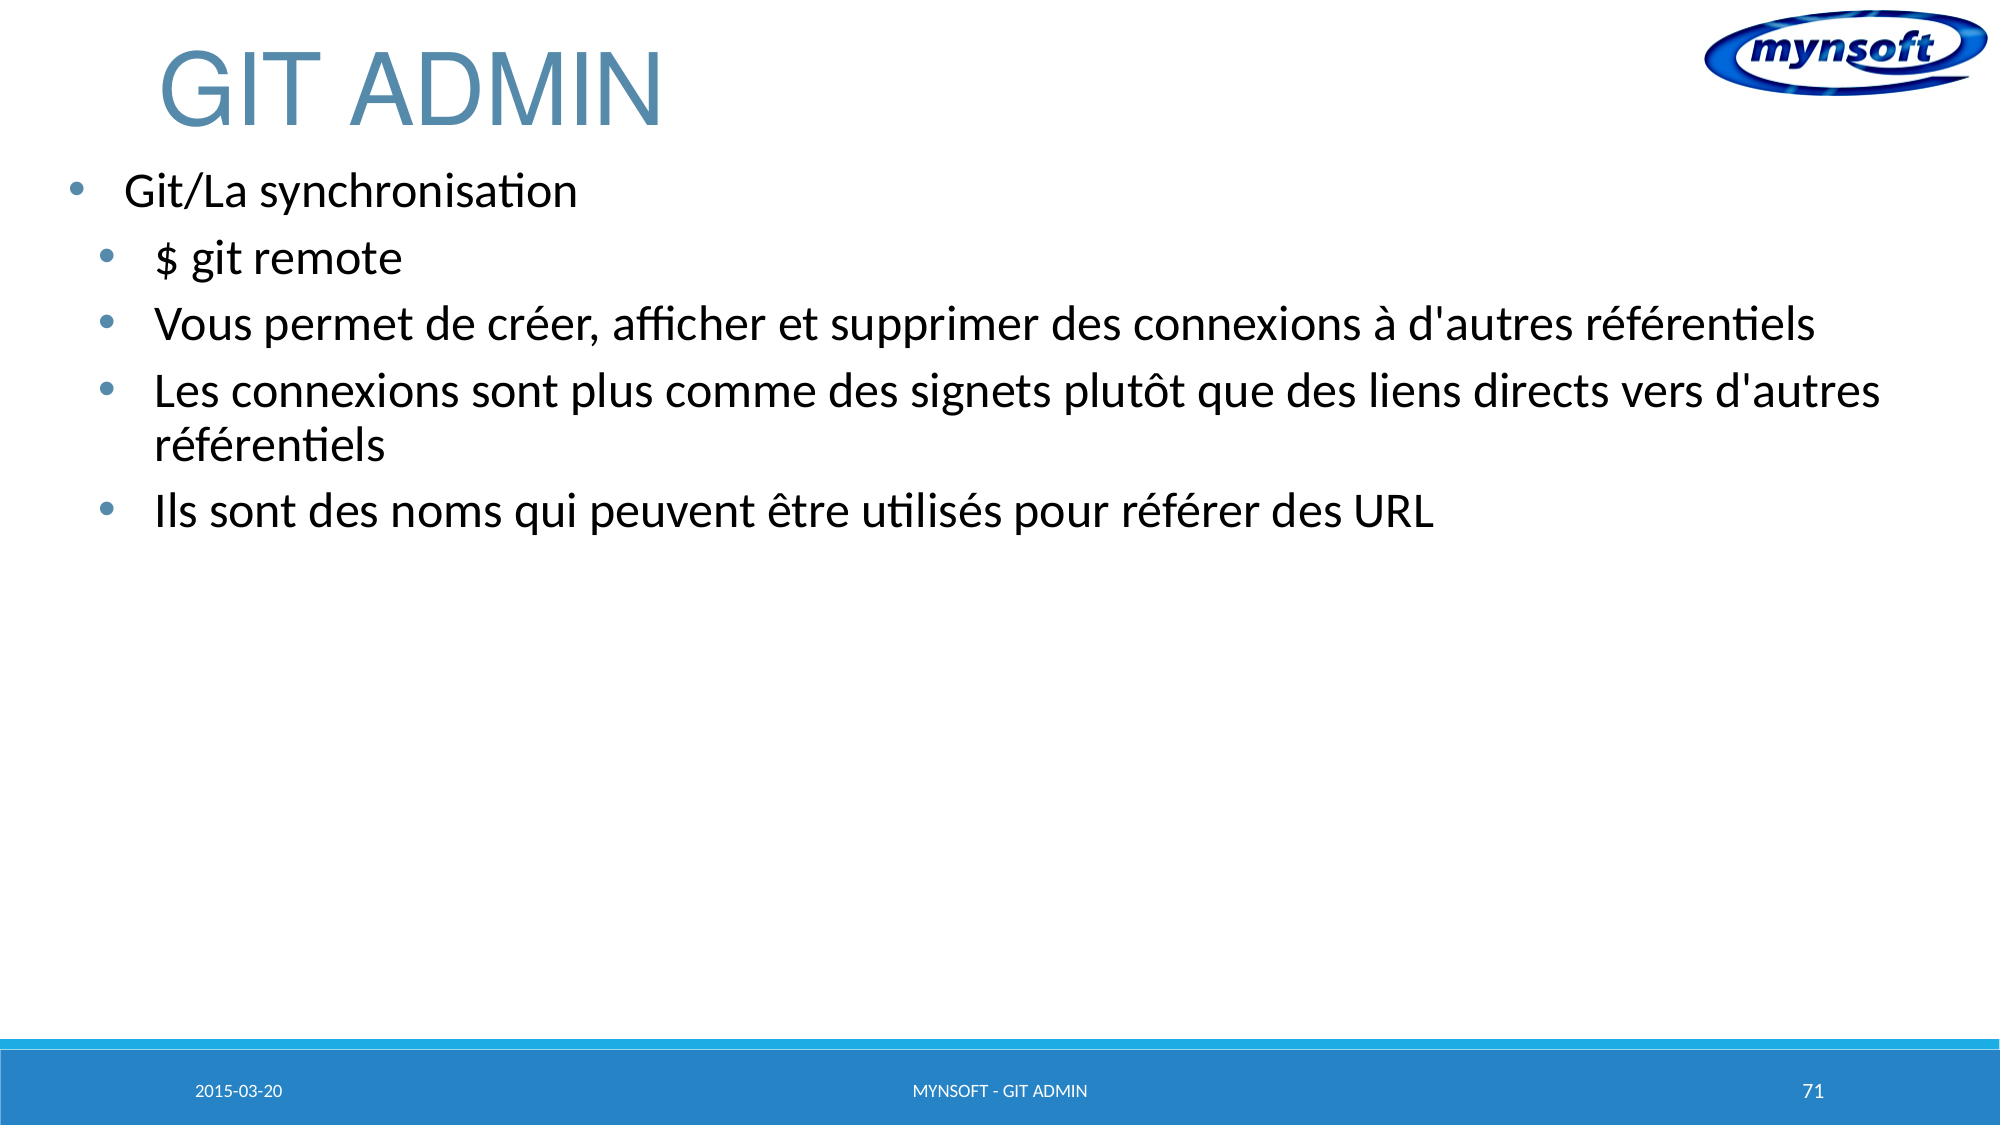

# GIT ADMIN
Git/La synchronisation
$ git remote
Vous permet de créer, afficher et supprimer des connexions à d'autres référentiels
Les connexions sont plus comme des signets plutôt que des liens directs vers d'autres référentiels
Ils sont des noms qui peuvent être utilisés pour référer des URL

2015-03-20
MYNSOFT - GIT ADMIN
71